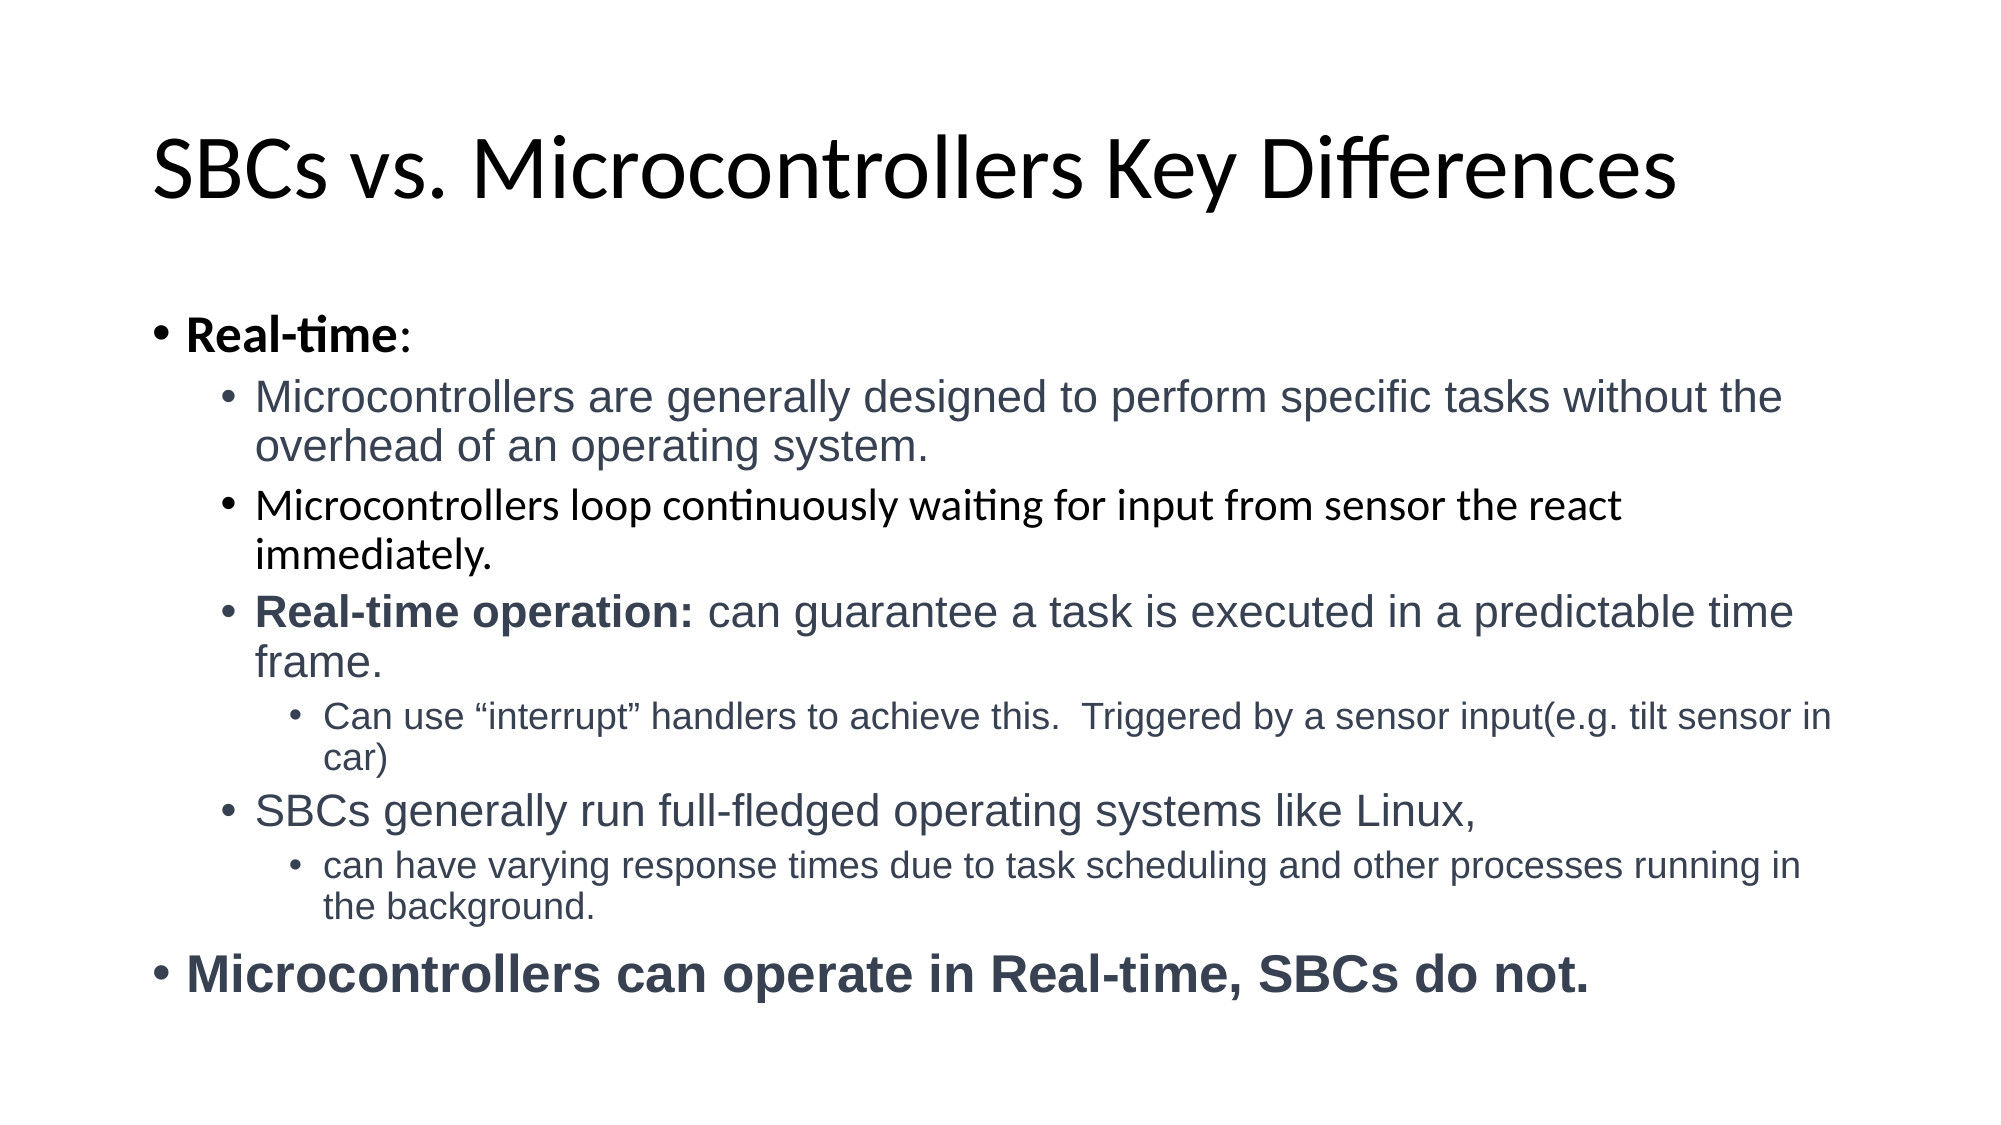

# SBCs vs. Microcontrollers Key Differences
Real-time:
Microcontrollers are generally designed to perform specific tasks without the overhead of an operating system.
Microcontrollers loop continuously waiting for input from sensor the react immediately.
Real-time operation: can guarantee a task is executed in a predictable time frame.
Can use “interrupt” handlers to achieve this.  Triggered by a sensor input(e.g. tilt sensor in car)
SBCs generally run full-fledged operating systems like Linux,
can have varying response times due to task scheduling and other processes running in the background.
Microcontrollers can operate in Real-time, SBCs do not.